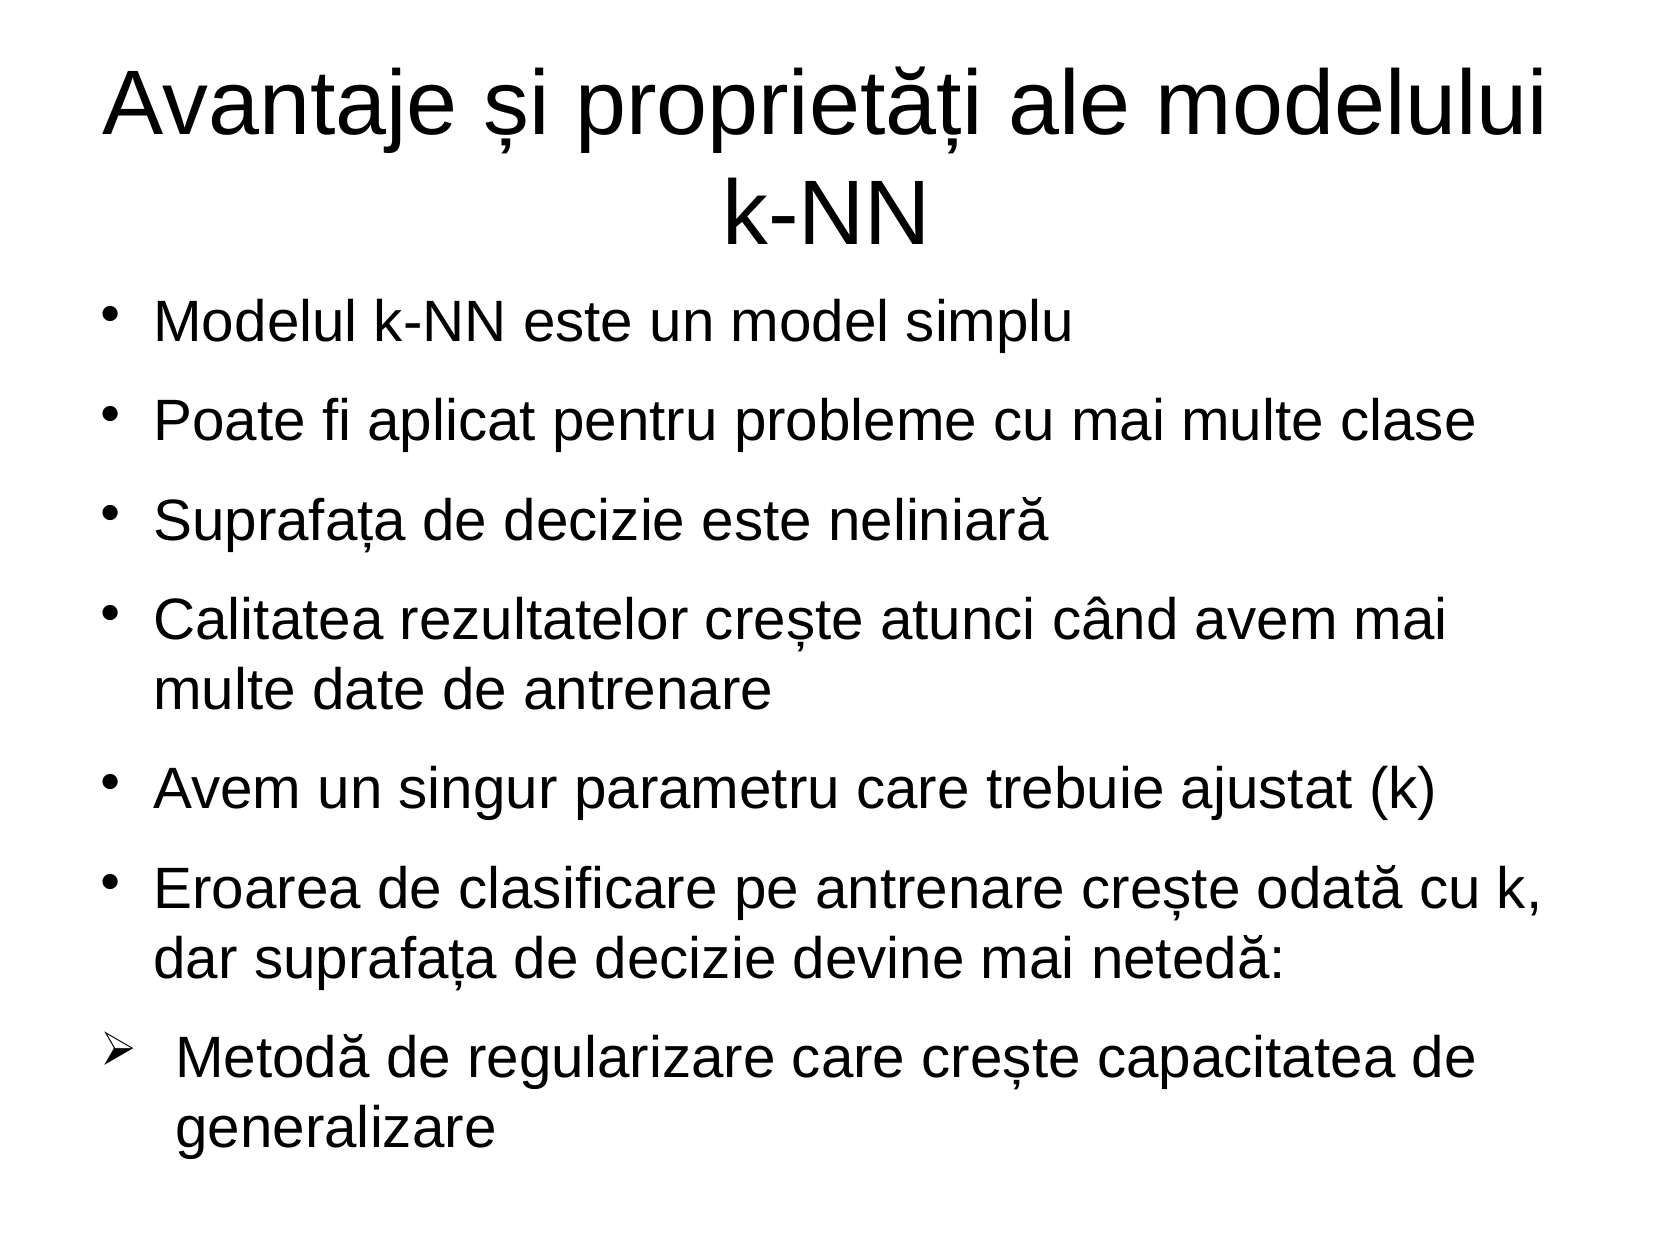

Avantaje și proprietăți ale modelului k-NN
Modelul k-NN este un model simplu
Poate fi aplicat pentru probleme cu mai multe clase
Suprafața de decizie este neliniară
Calitatea rezultatelor crește atunci când avem mai multe date de antrenare
Avem un singur parametru care trebuie ajustat (k)
Eroarea de clasificare pe antrenare crește odată cu k, dar suprafața de decizie devine mai netedă:
Metodă de regularizare care crește capacitatea de generalizare